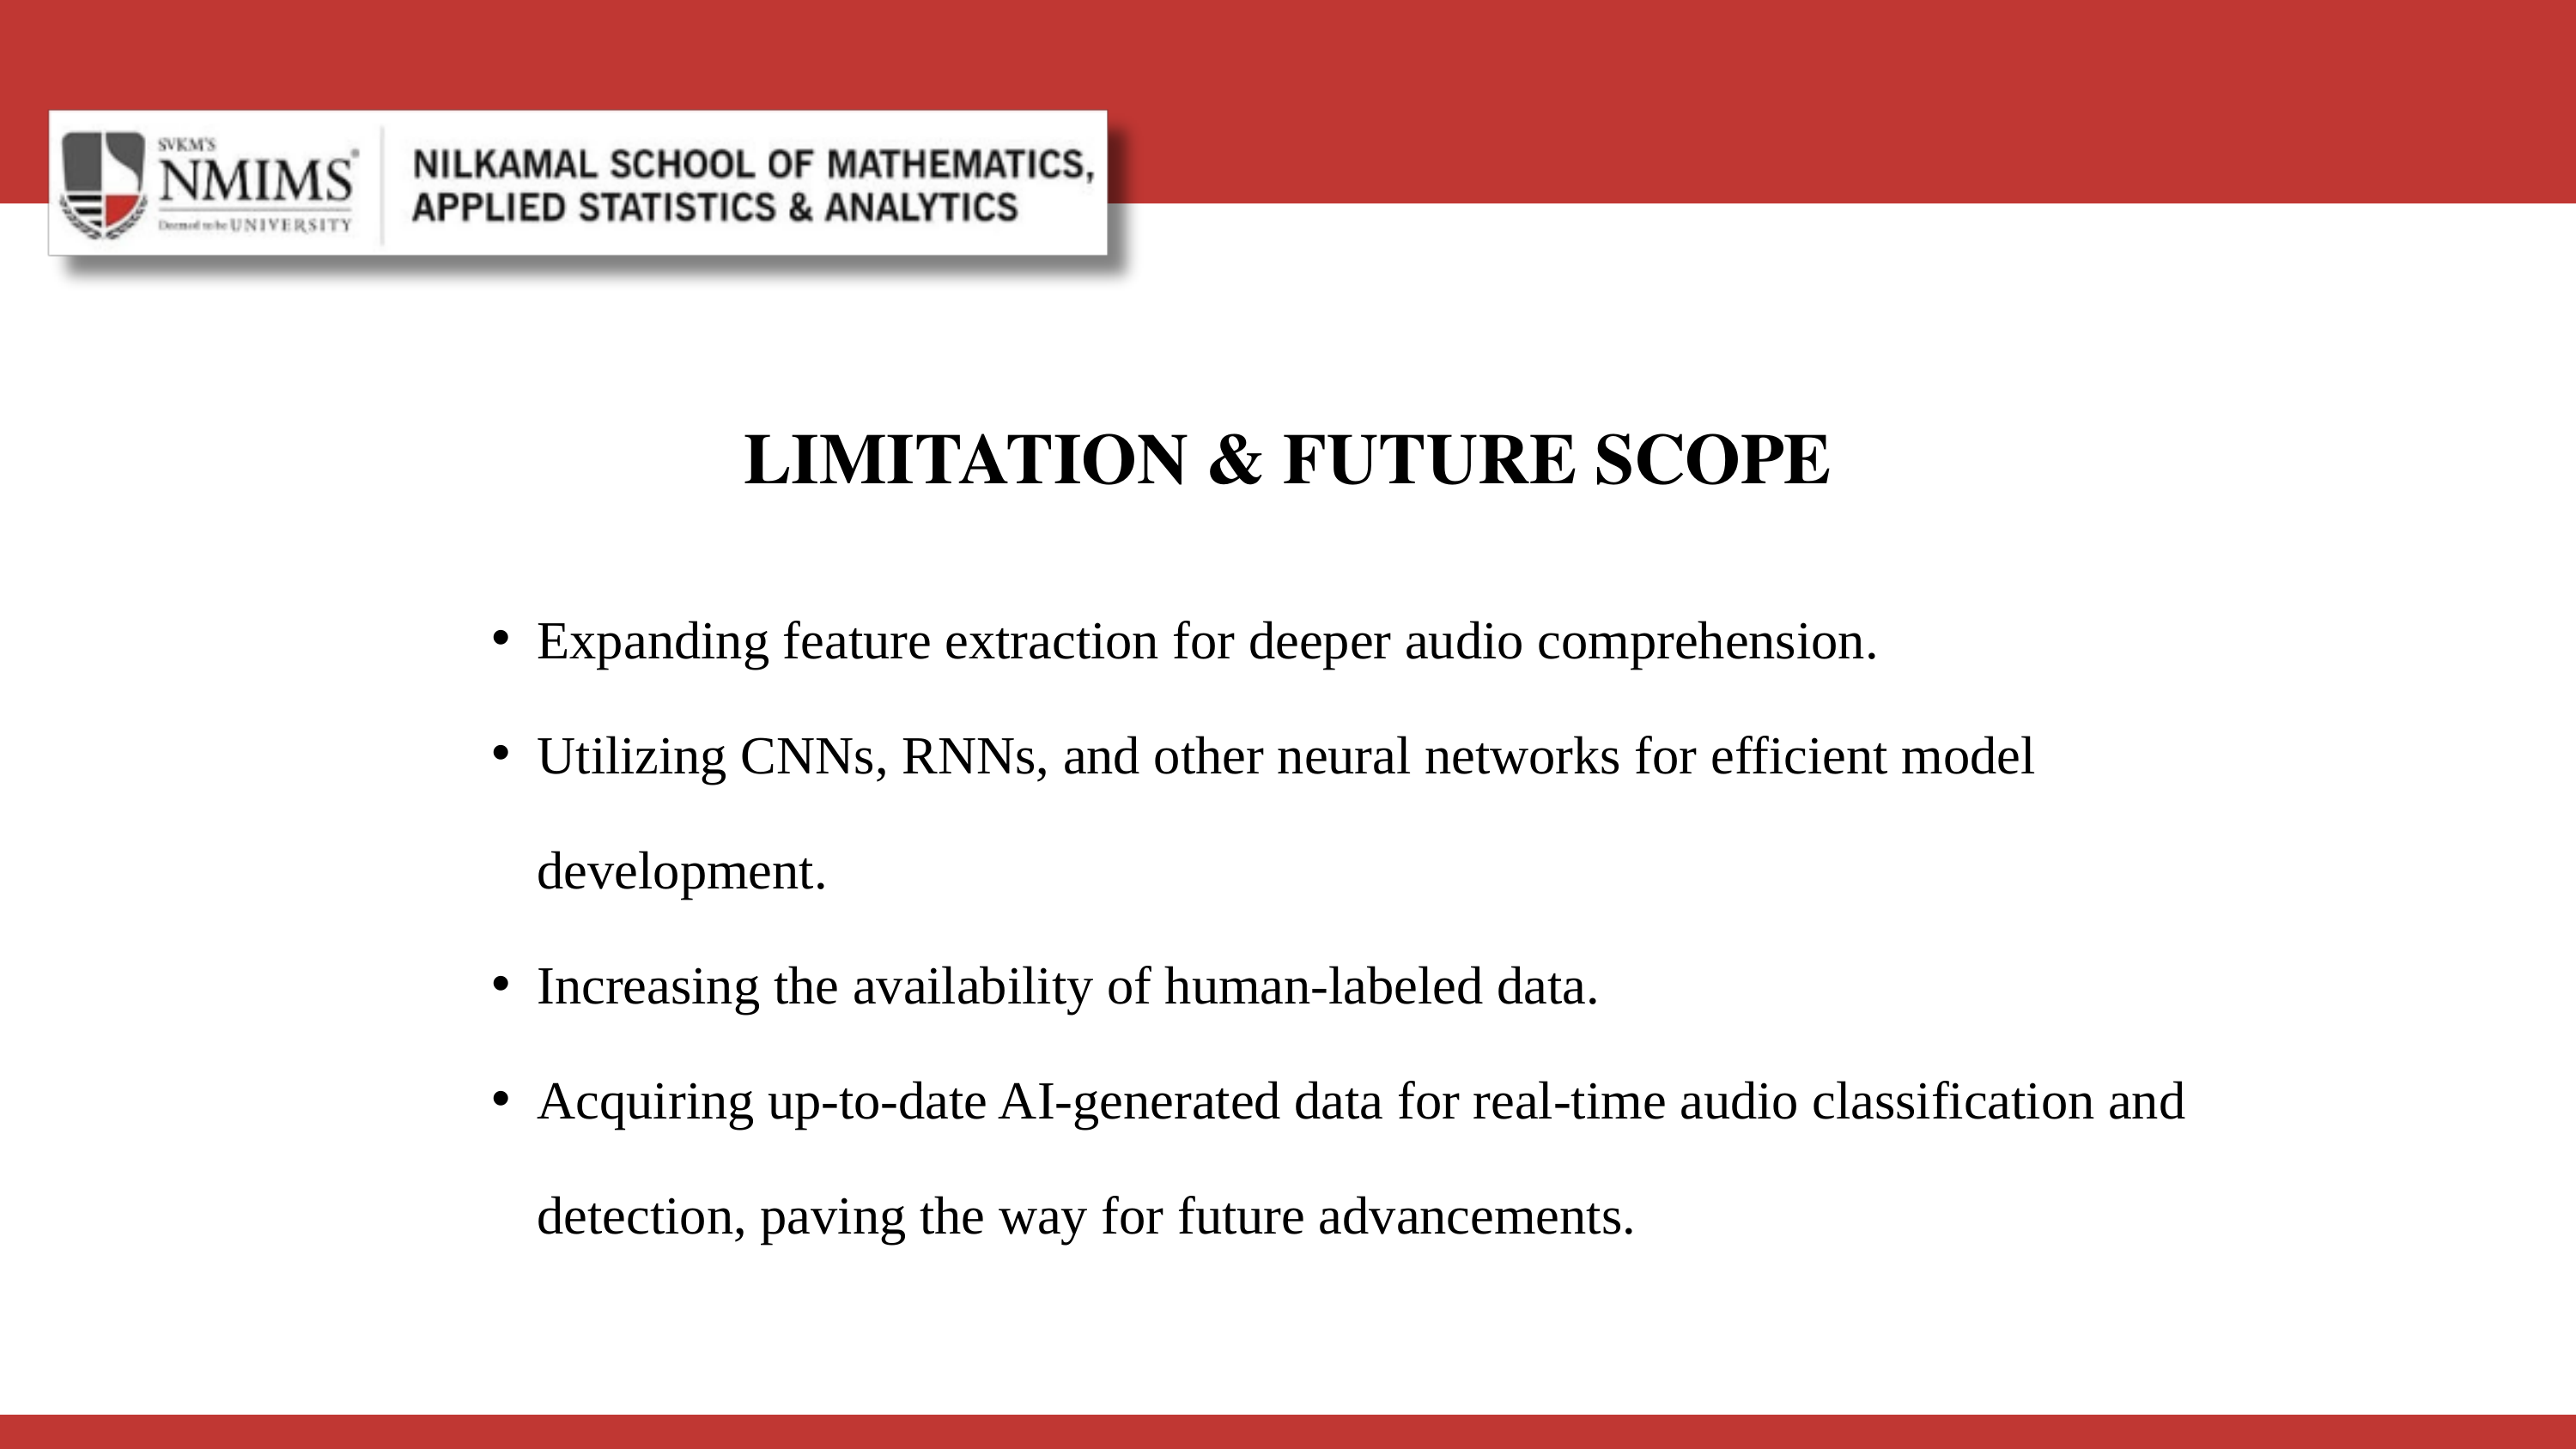

LIMITATION & FUTURE SCOPE
Expanding feature extraction for deeper audio comprehension.
Utilizing CNNs, RNNs, and other neural networks for efficient model development.
Increasing the availability of human-labeled data.
Acquiring up-to-date AI-generated data for real-time audio classification and detection, paving the way for future advancements.